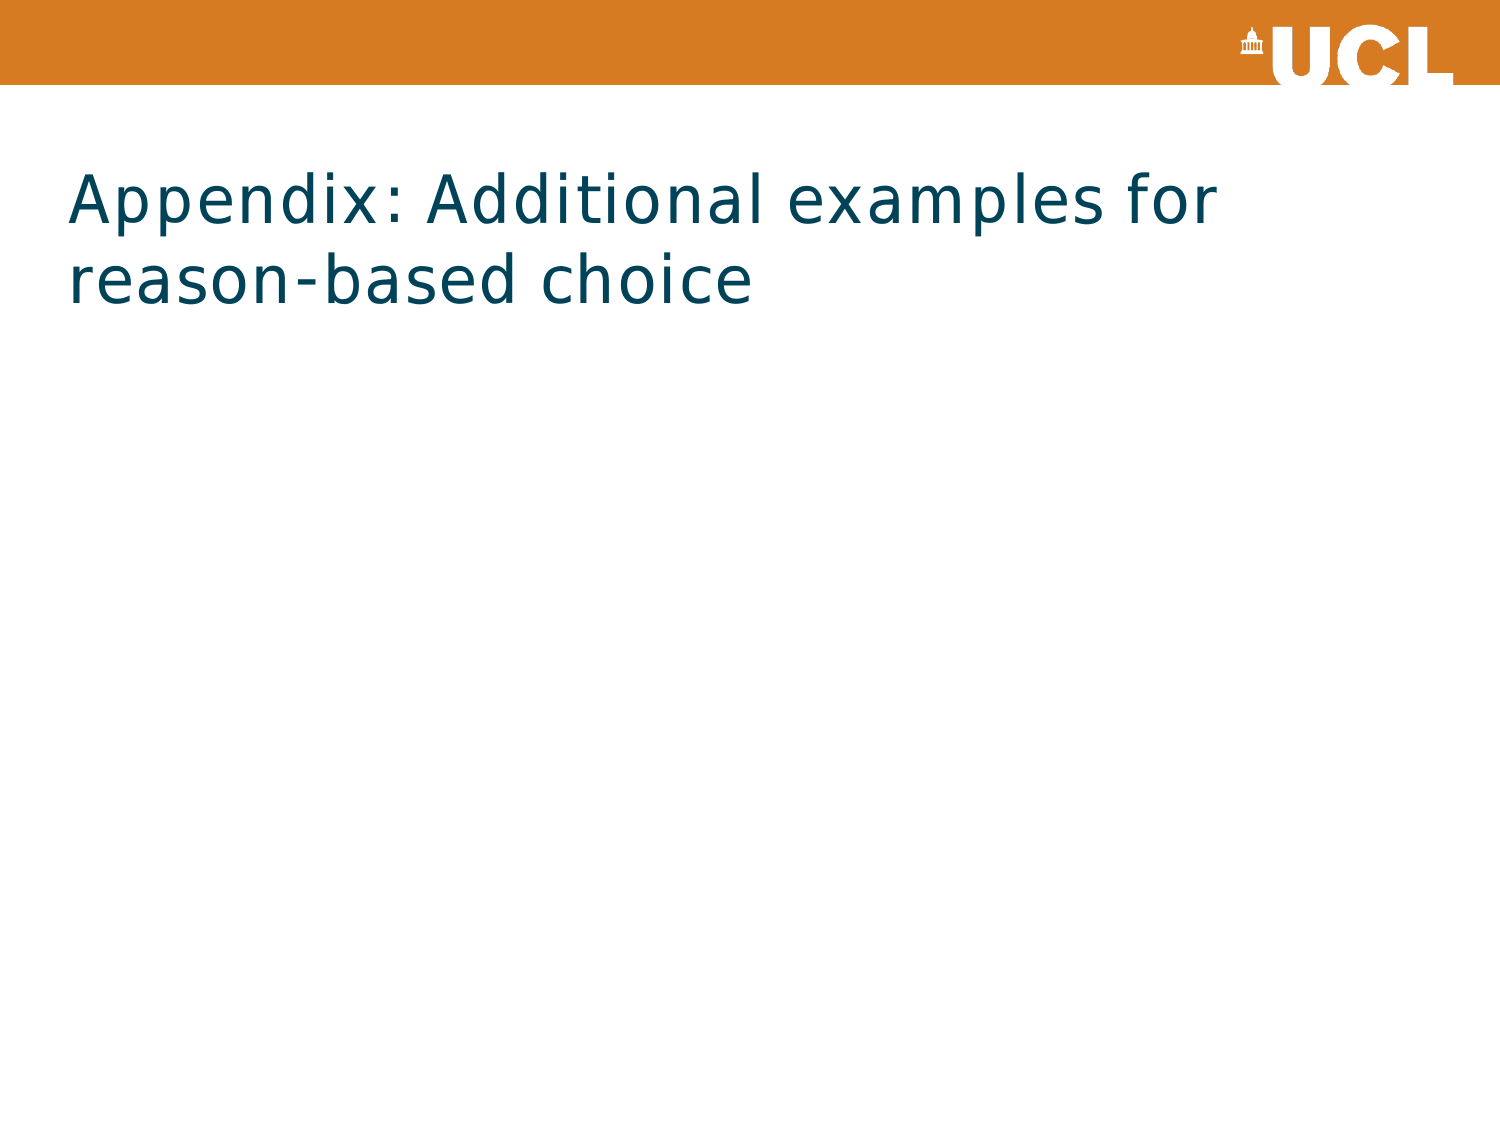

# Appendix: Additional examples for reason-based choice